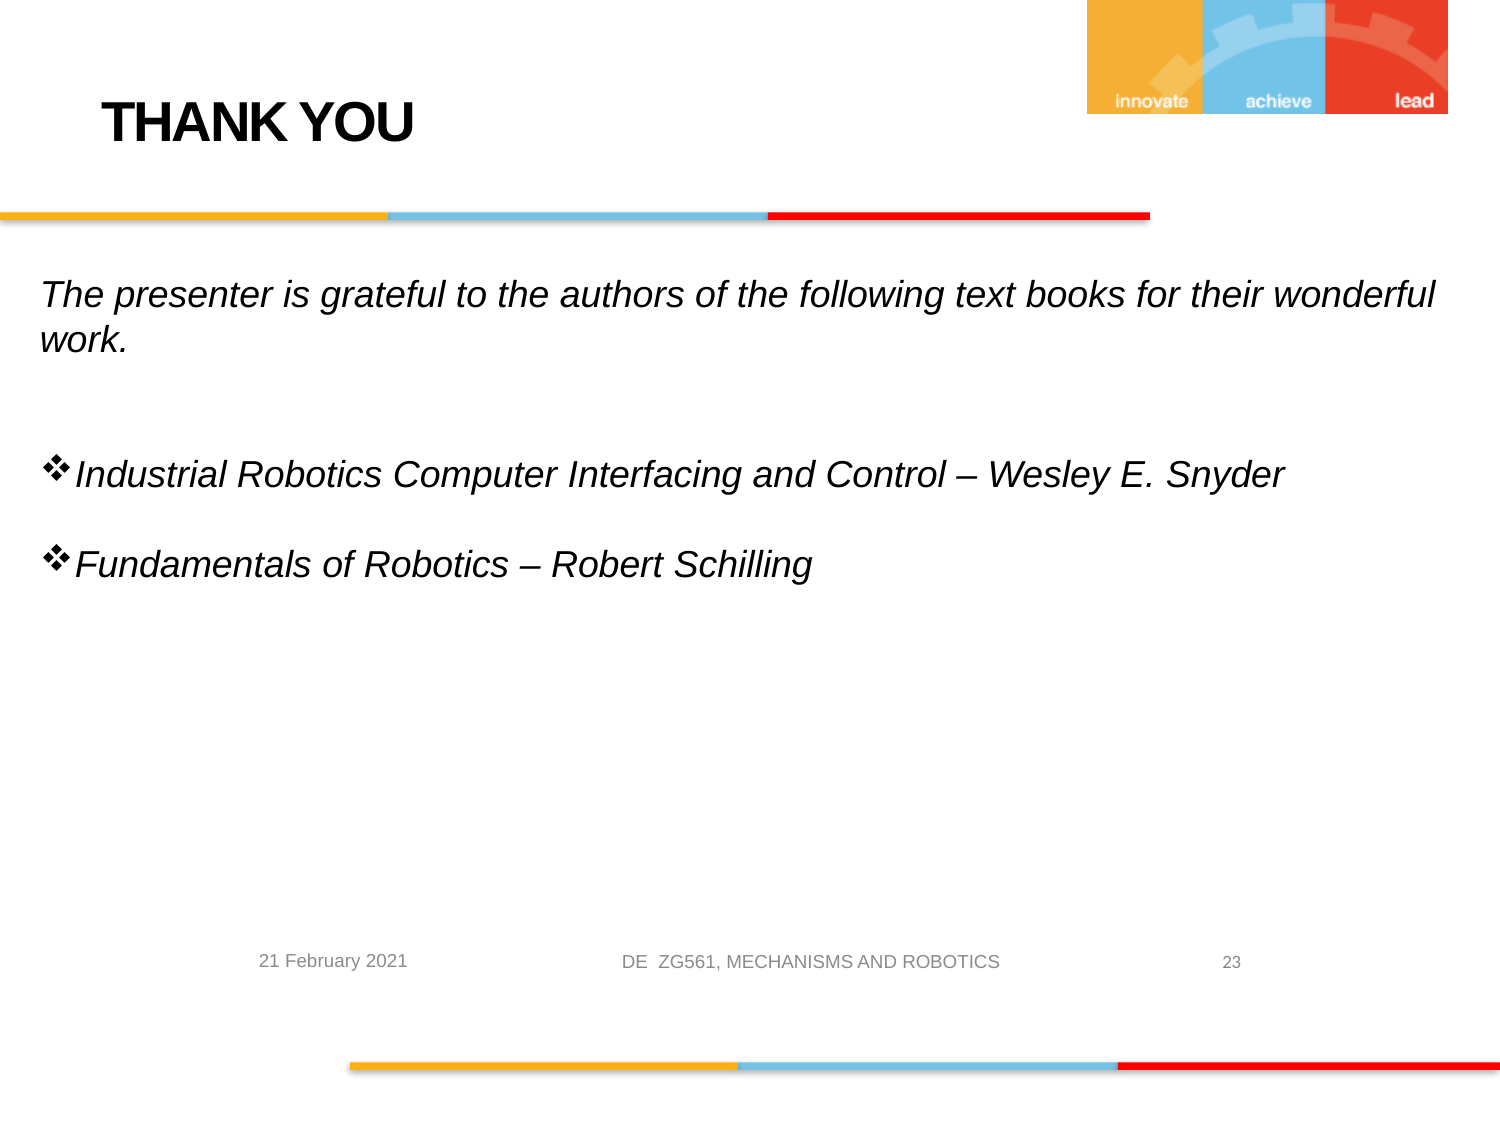

# THANK YOU
The presenter is grateful to the authors of the following text books for their wonderful work.

Industrial Robotics Computer Interfacing and Control – Wesley E. Snyder

Fundamentals of Robotics – Robert Schilling

DE  ZG561, MECHANISMS AND ROBOTICS
23
21 February 2021